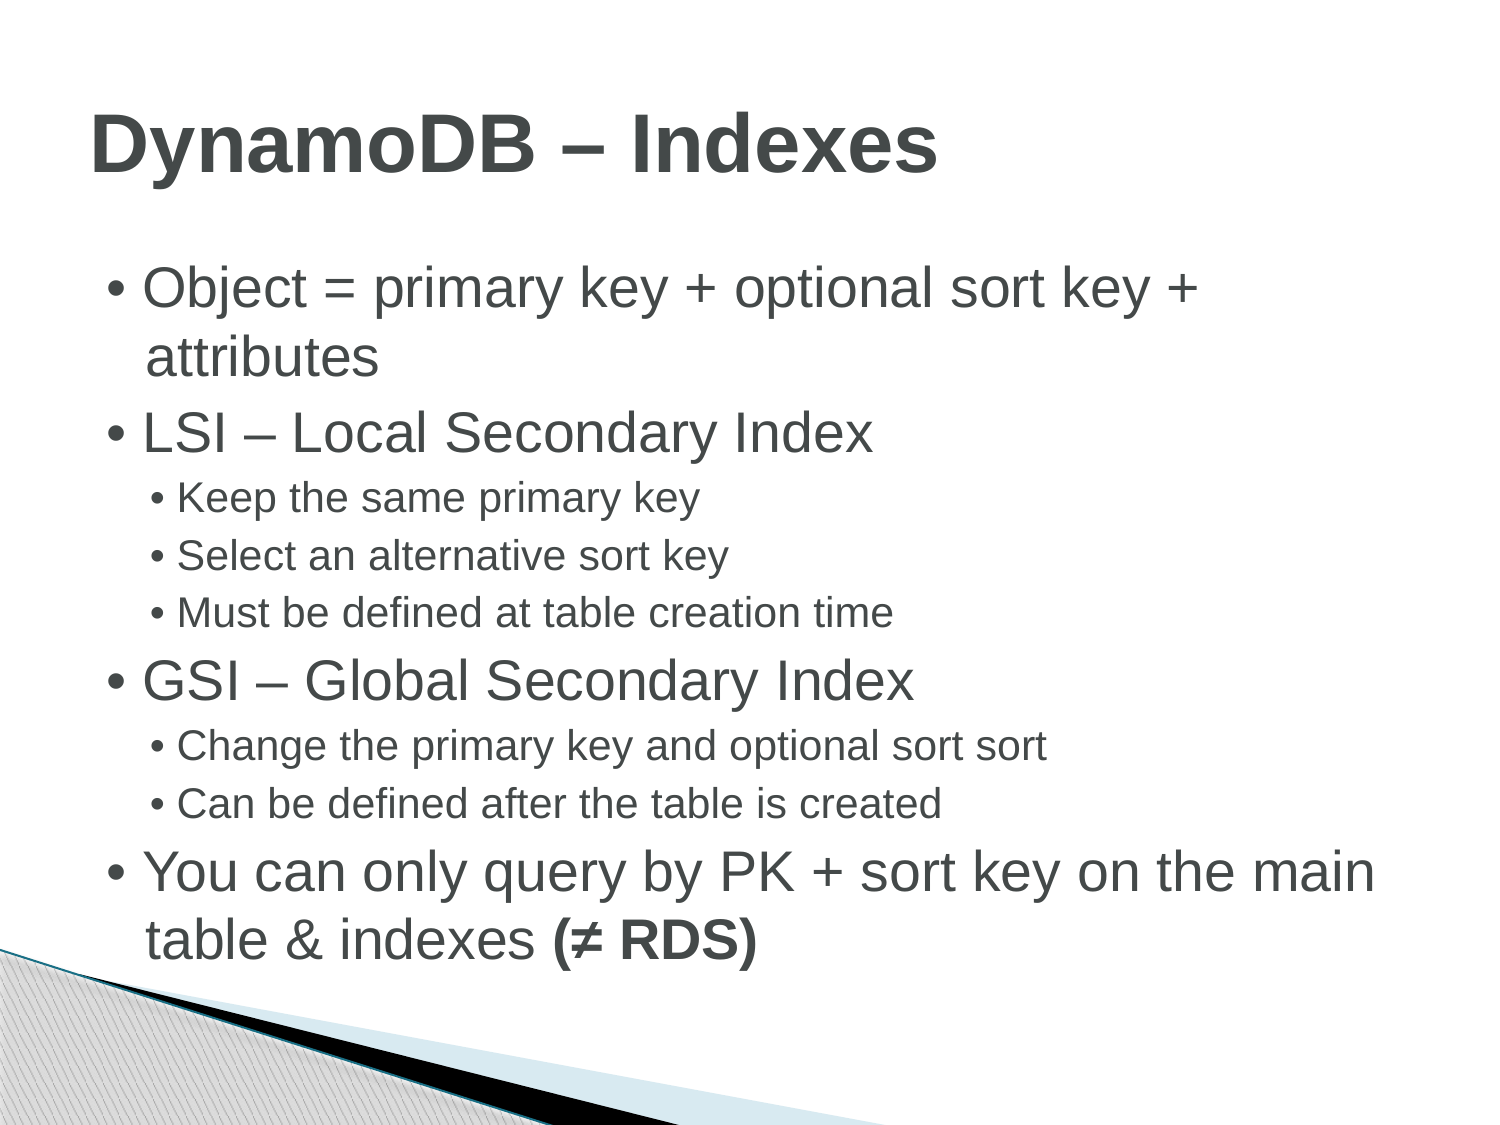

# DynamoDB – Indexes
• Object = primary key + optional sort key + attributes
• LSI – Local Secondary Index
• Keep the same primary key
• Select an alternative sort key
• Must be defined at table creation time
• GSI – Global Secondary Index
• Change the primary key and optional sort sort
• Can be defined after the table is created
• You can only query by PK + sort key on the main table & indexes (≠ RDS)